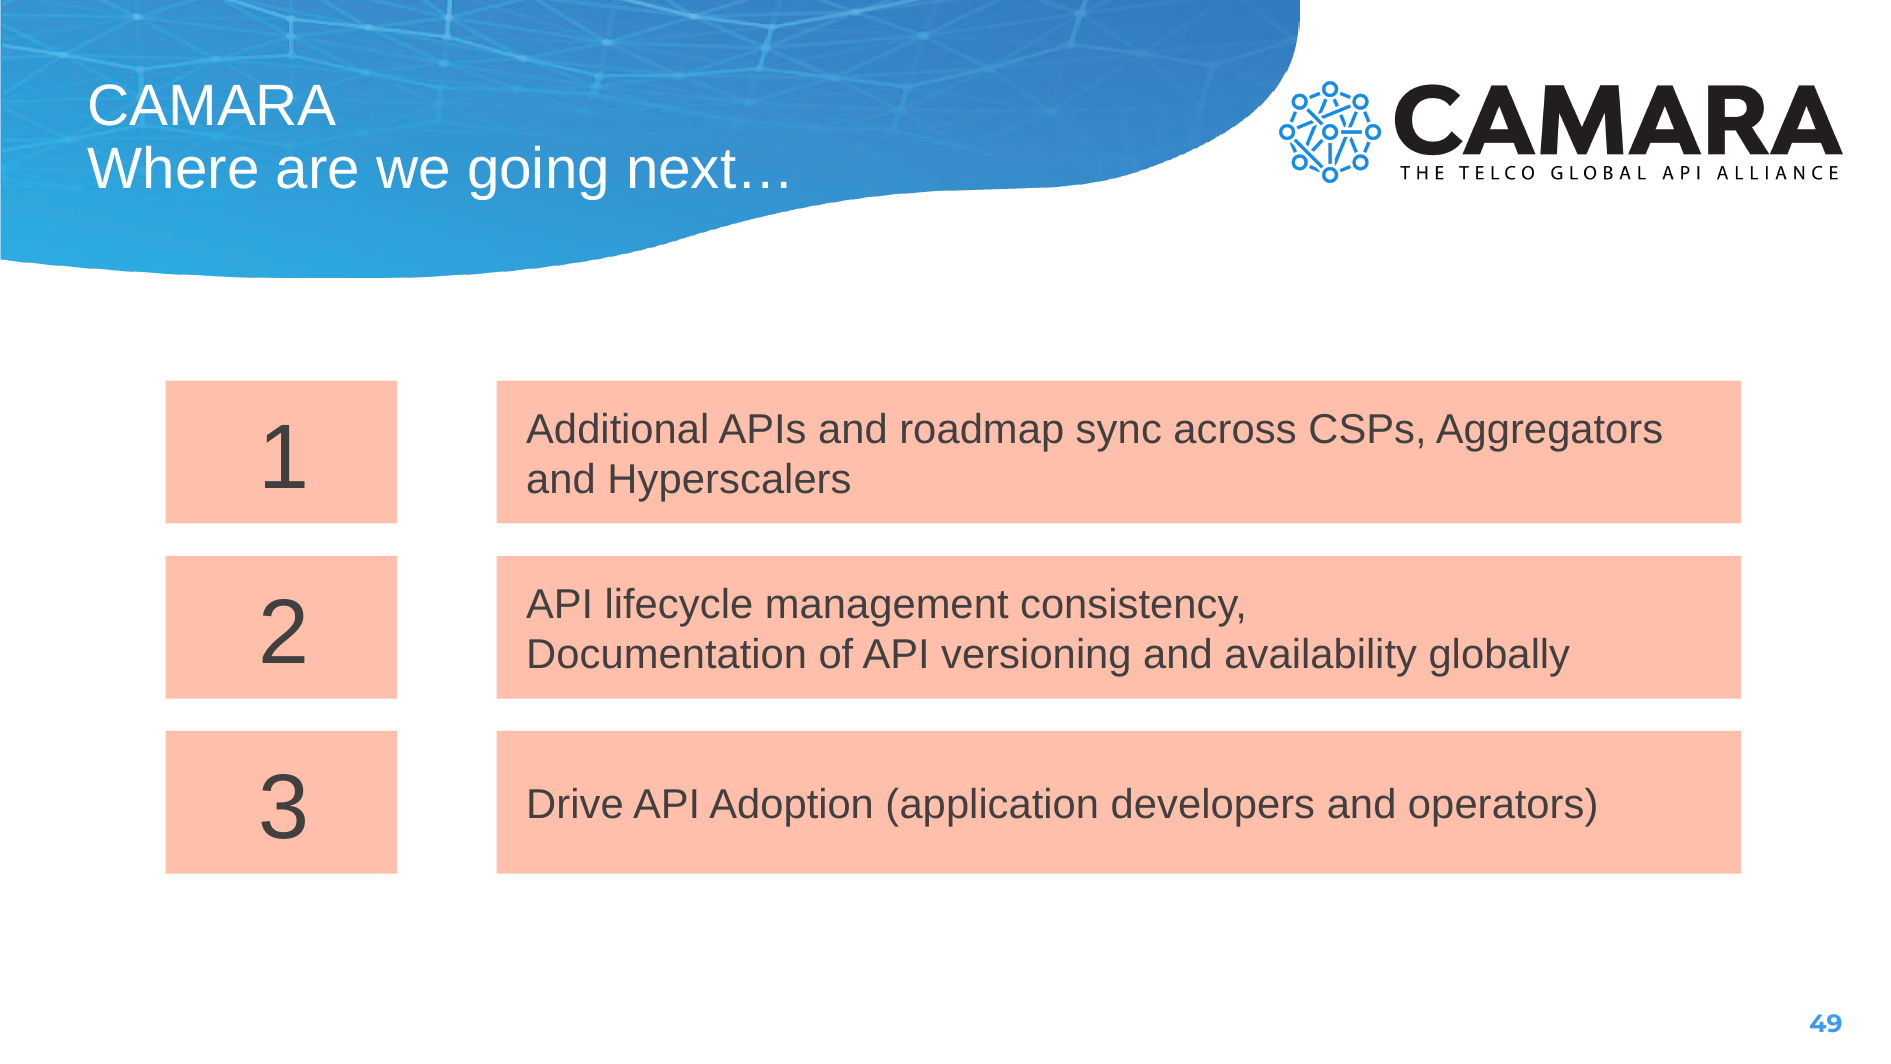

# CAMARA Where are we going next…
1
Additional APIs and roadmap sync across CSPs, Aggregators and Hyperscalers
API lifecycle management consistency,
Documentation of API versioning and availability globally
2
3
Drive API Adoption (application developers and operators)